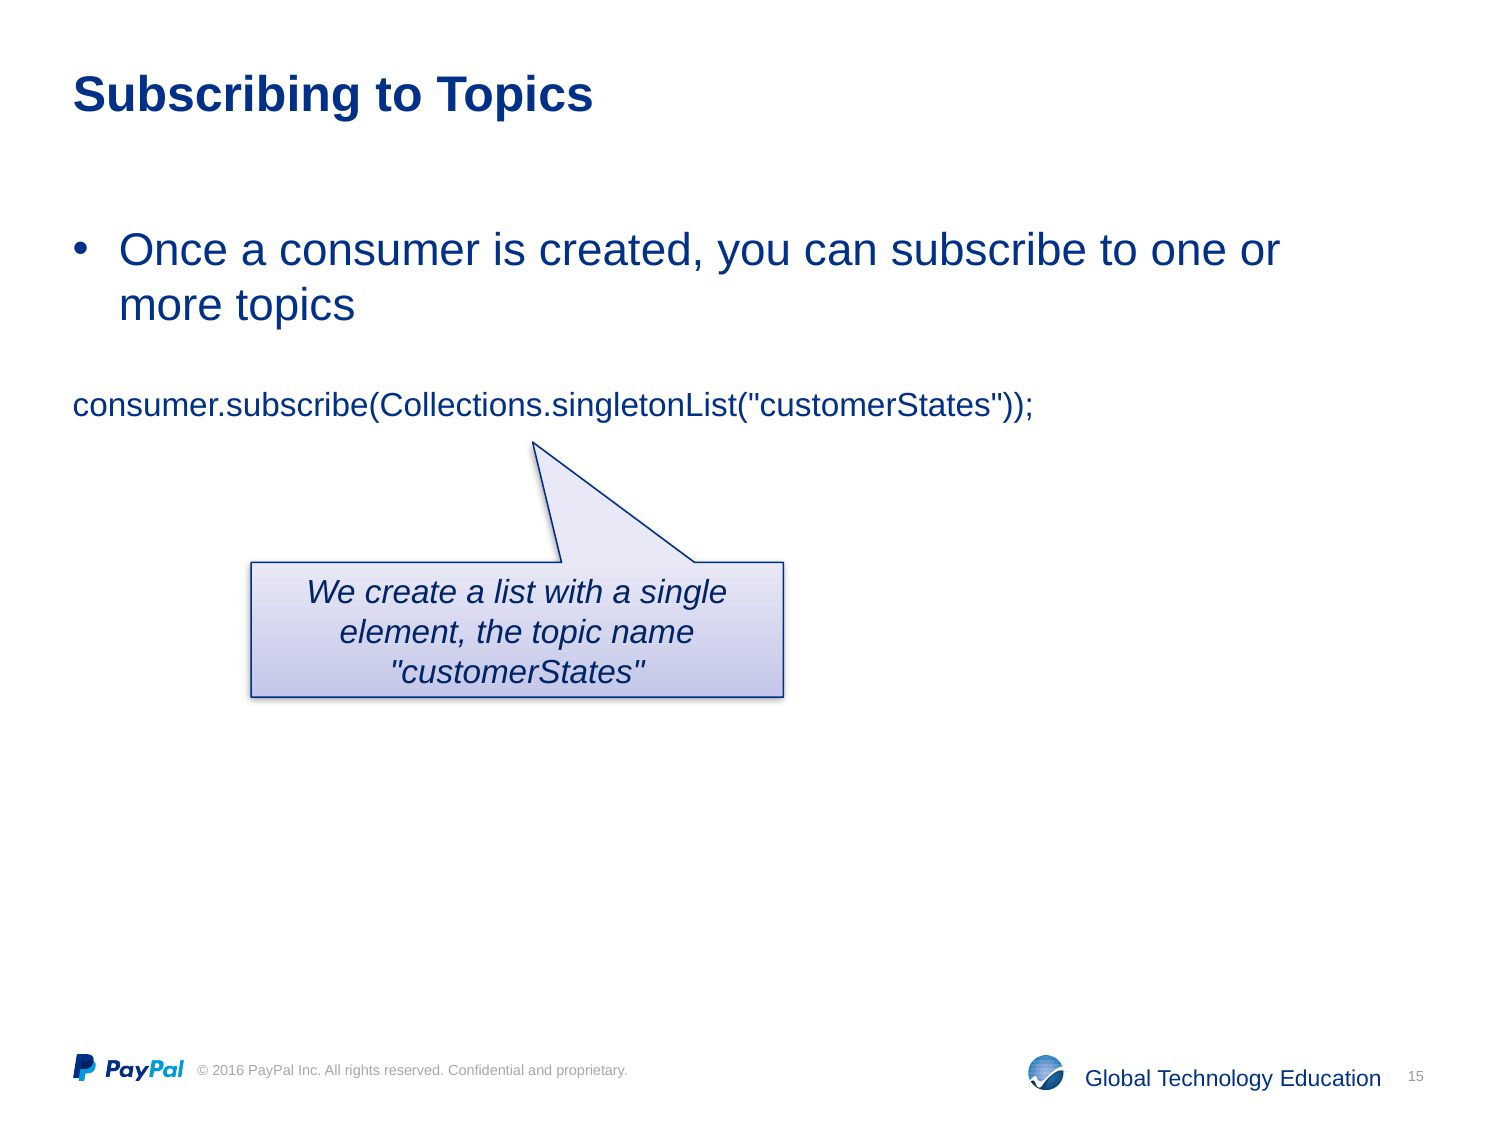

# Subscribing to Topics
Once a consumer is created, you can subscribe to one or more topics

consumer.subscribe(Collections.singletonList("customerStates"));

We create a list with a single element, the topic name "customerStates"
15